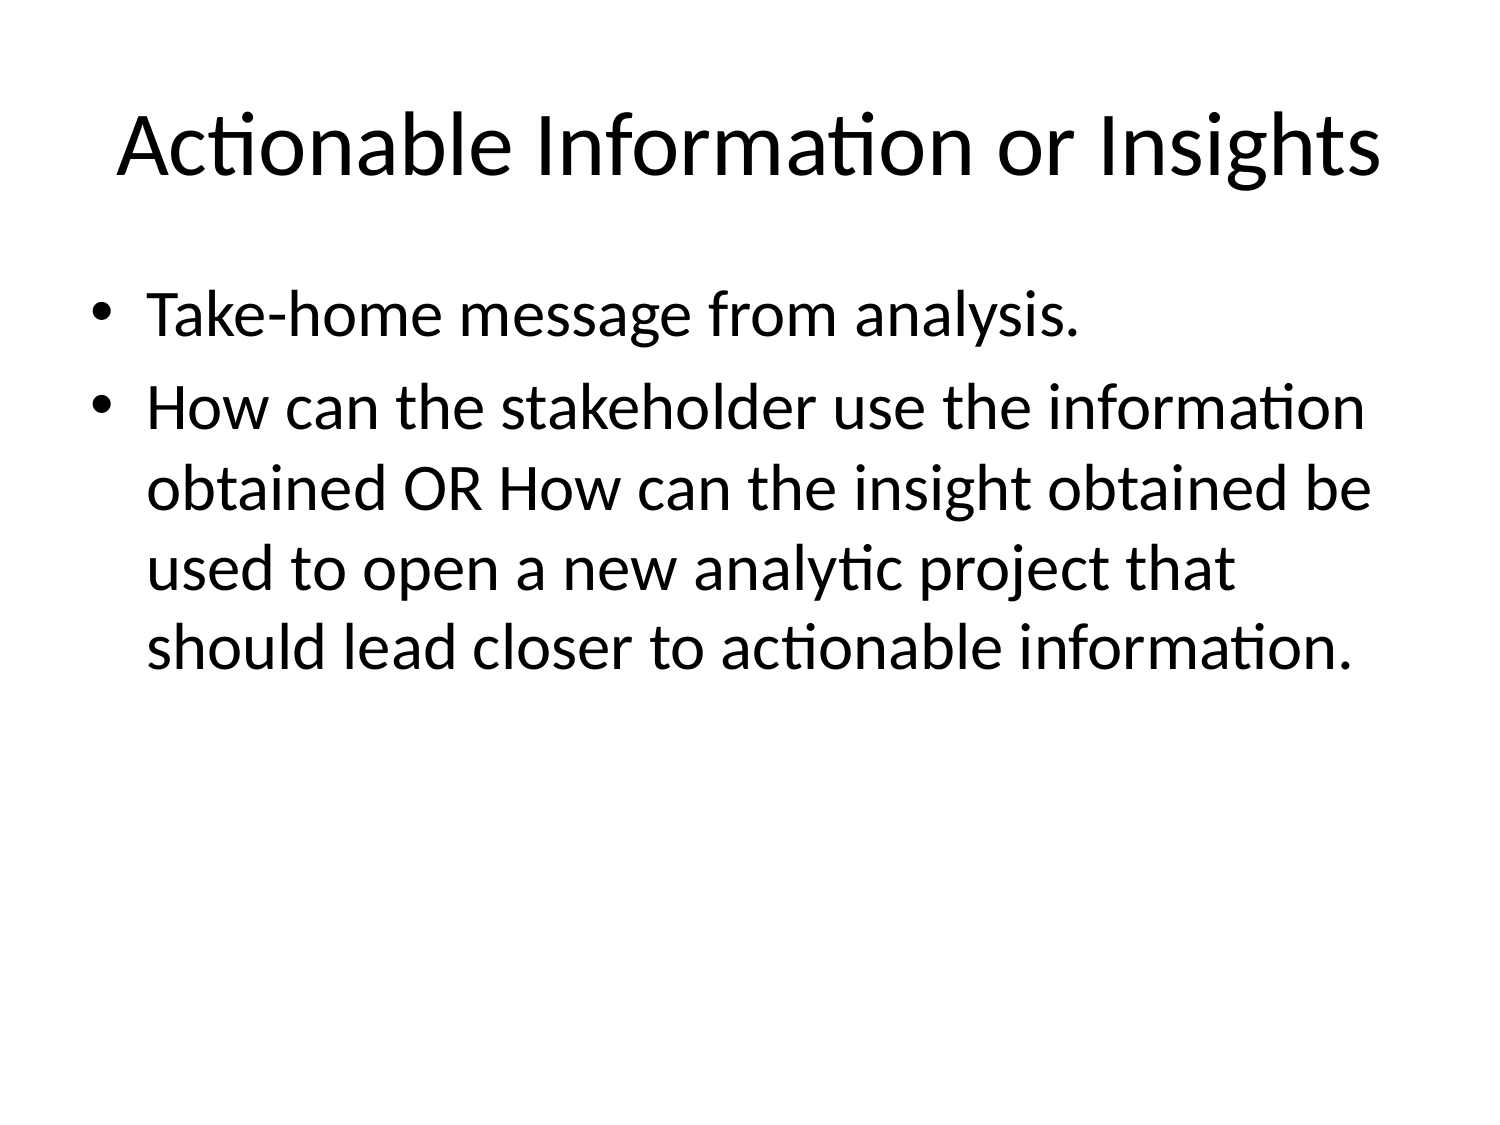

# Actionable Information or Insights
Take-home message from analysis.
How can the stakeholder use the information obtained OR How can the insight obtained be used to open a new analytic project that should lead closer to actionable information.